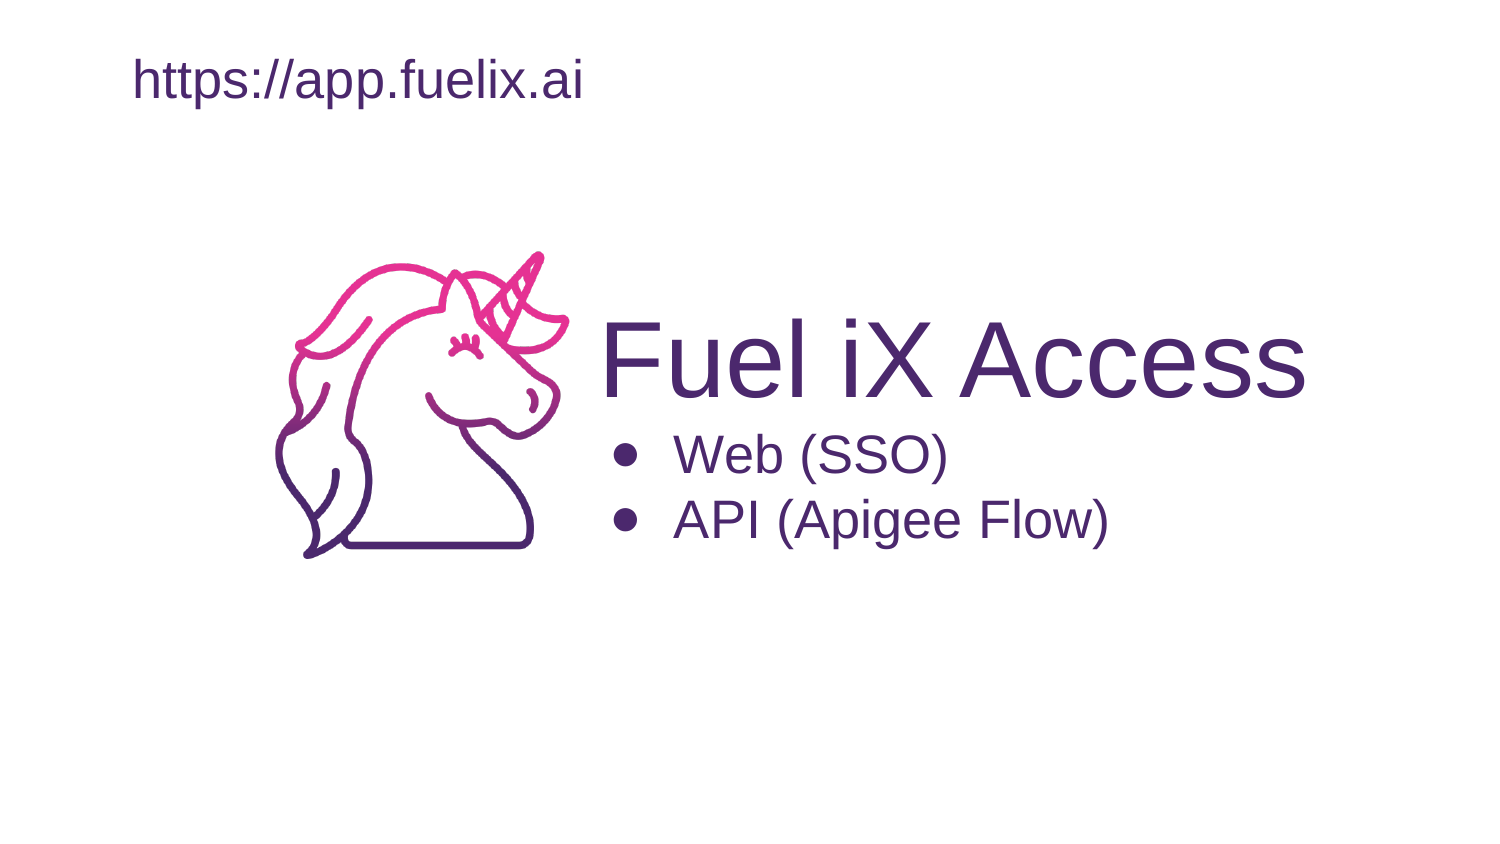

https://app.fuelix.ai
# Fuel iX Access
Web (SSO)
API (Apigee Flow)